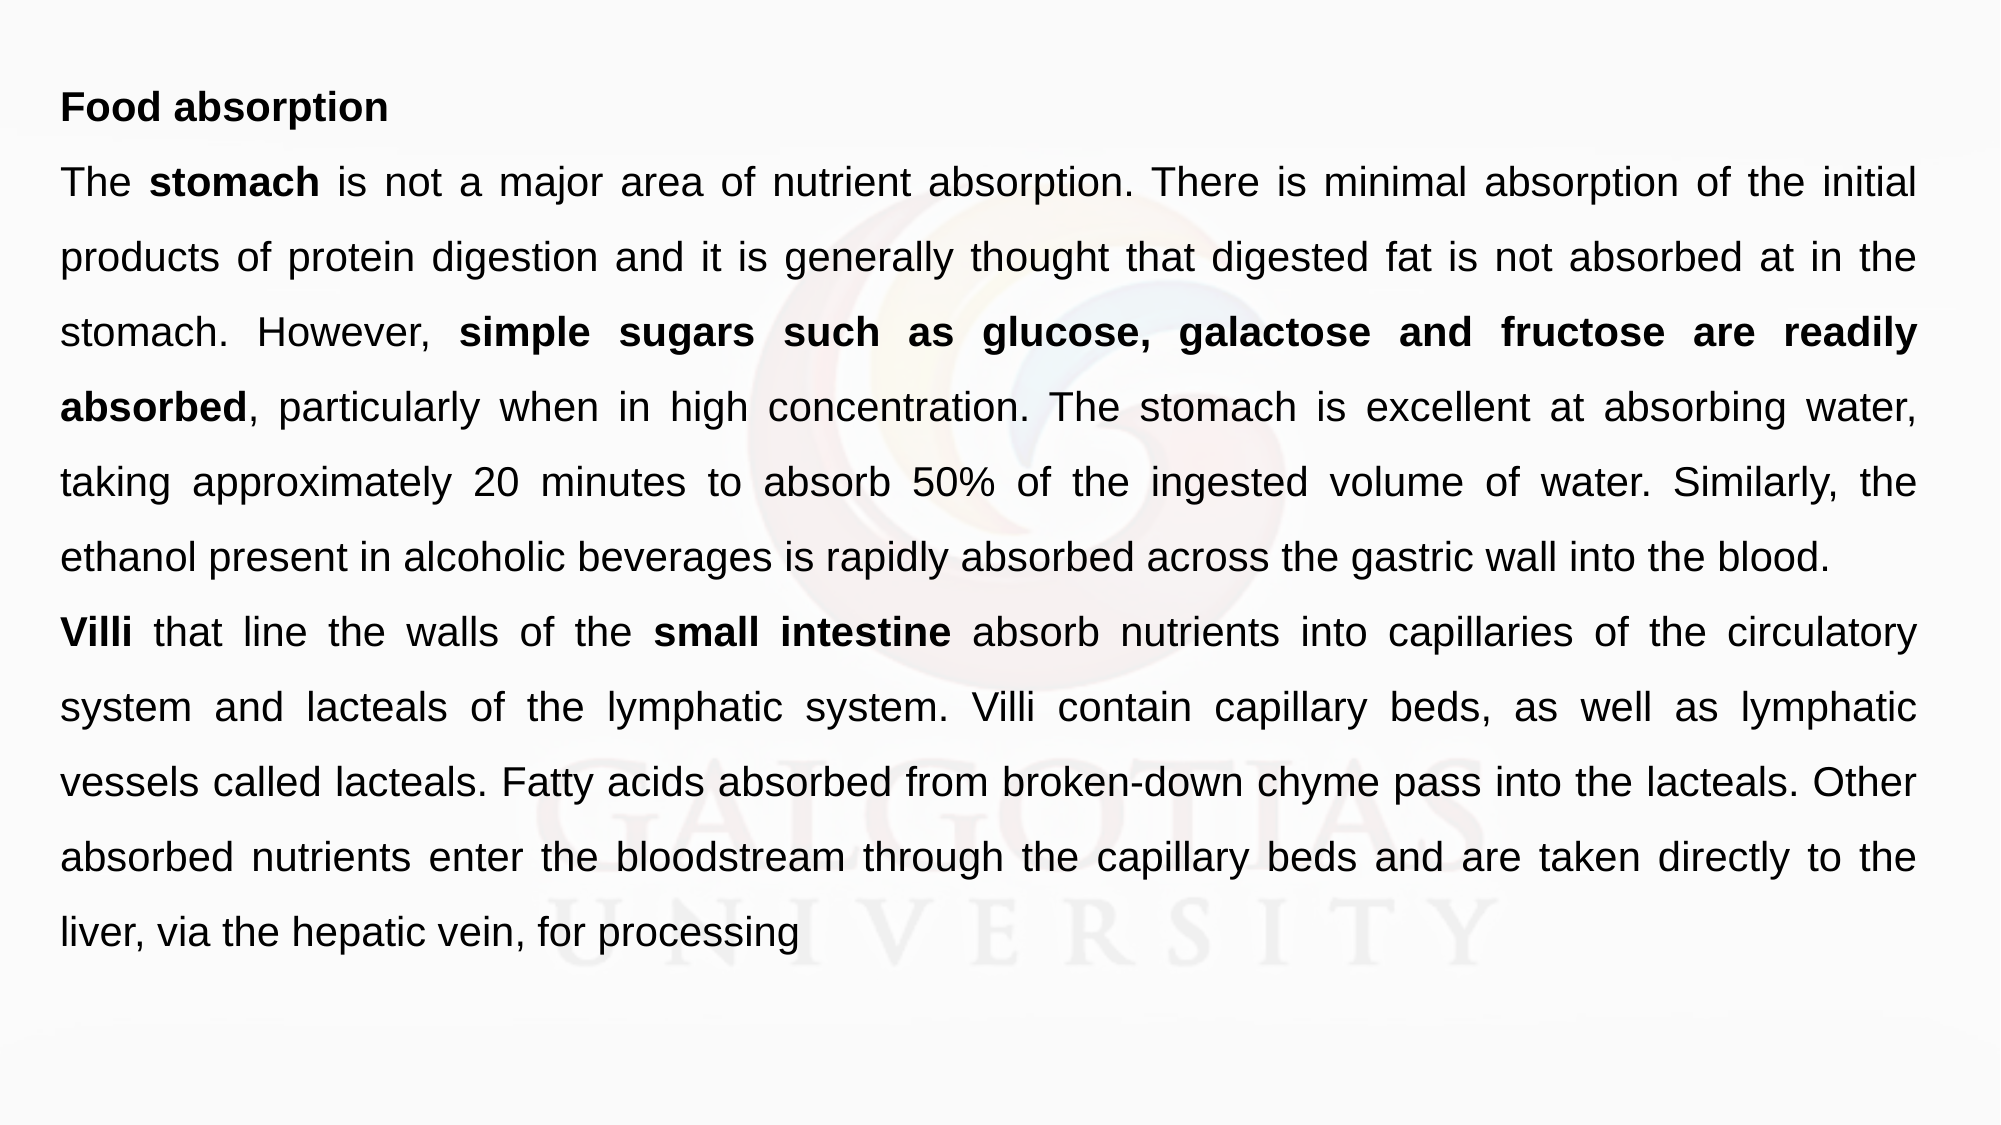

Food absorption
The stomach is not a major area of nutrient absorption. There is minimal absorption of the initial products of protein digestion and it is generally thought that digested fat is not absorbed at in the stomach. However, simple sugars such as glucose, galactose and fructose are readily absorbed, particularly when in high concentration. The stomach is excellent at absorbing water, taking approximately 20 minutes to absorb 50% of the ingested volume of water. Similarly, the ethanol present in alcoholic beverages is rapidly absorbed across the gastric wall into the blood.
Villi that line the walls of the small intestine absorb nutrients into capillaries of the circulatory system and lacteals of the lymphatic system. Villi contain capillary beds, as well as lymphatic vessels called lacteals. Fatty acids absorbed from broken-down chyme pass into the lacteals. Other absorbed nutrients enter the bloodstream through the capillary beds and are taken directly to the liver, via the hepatic vein, for processing